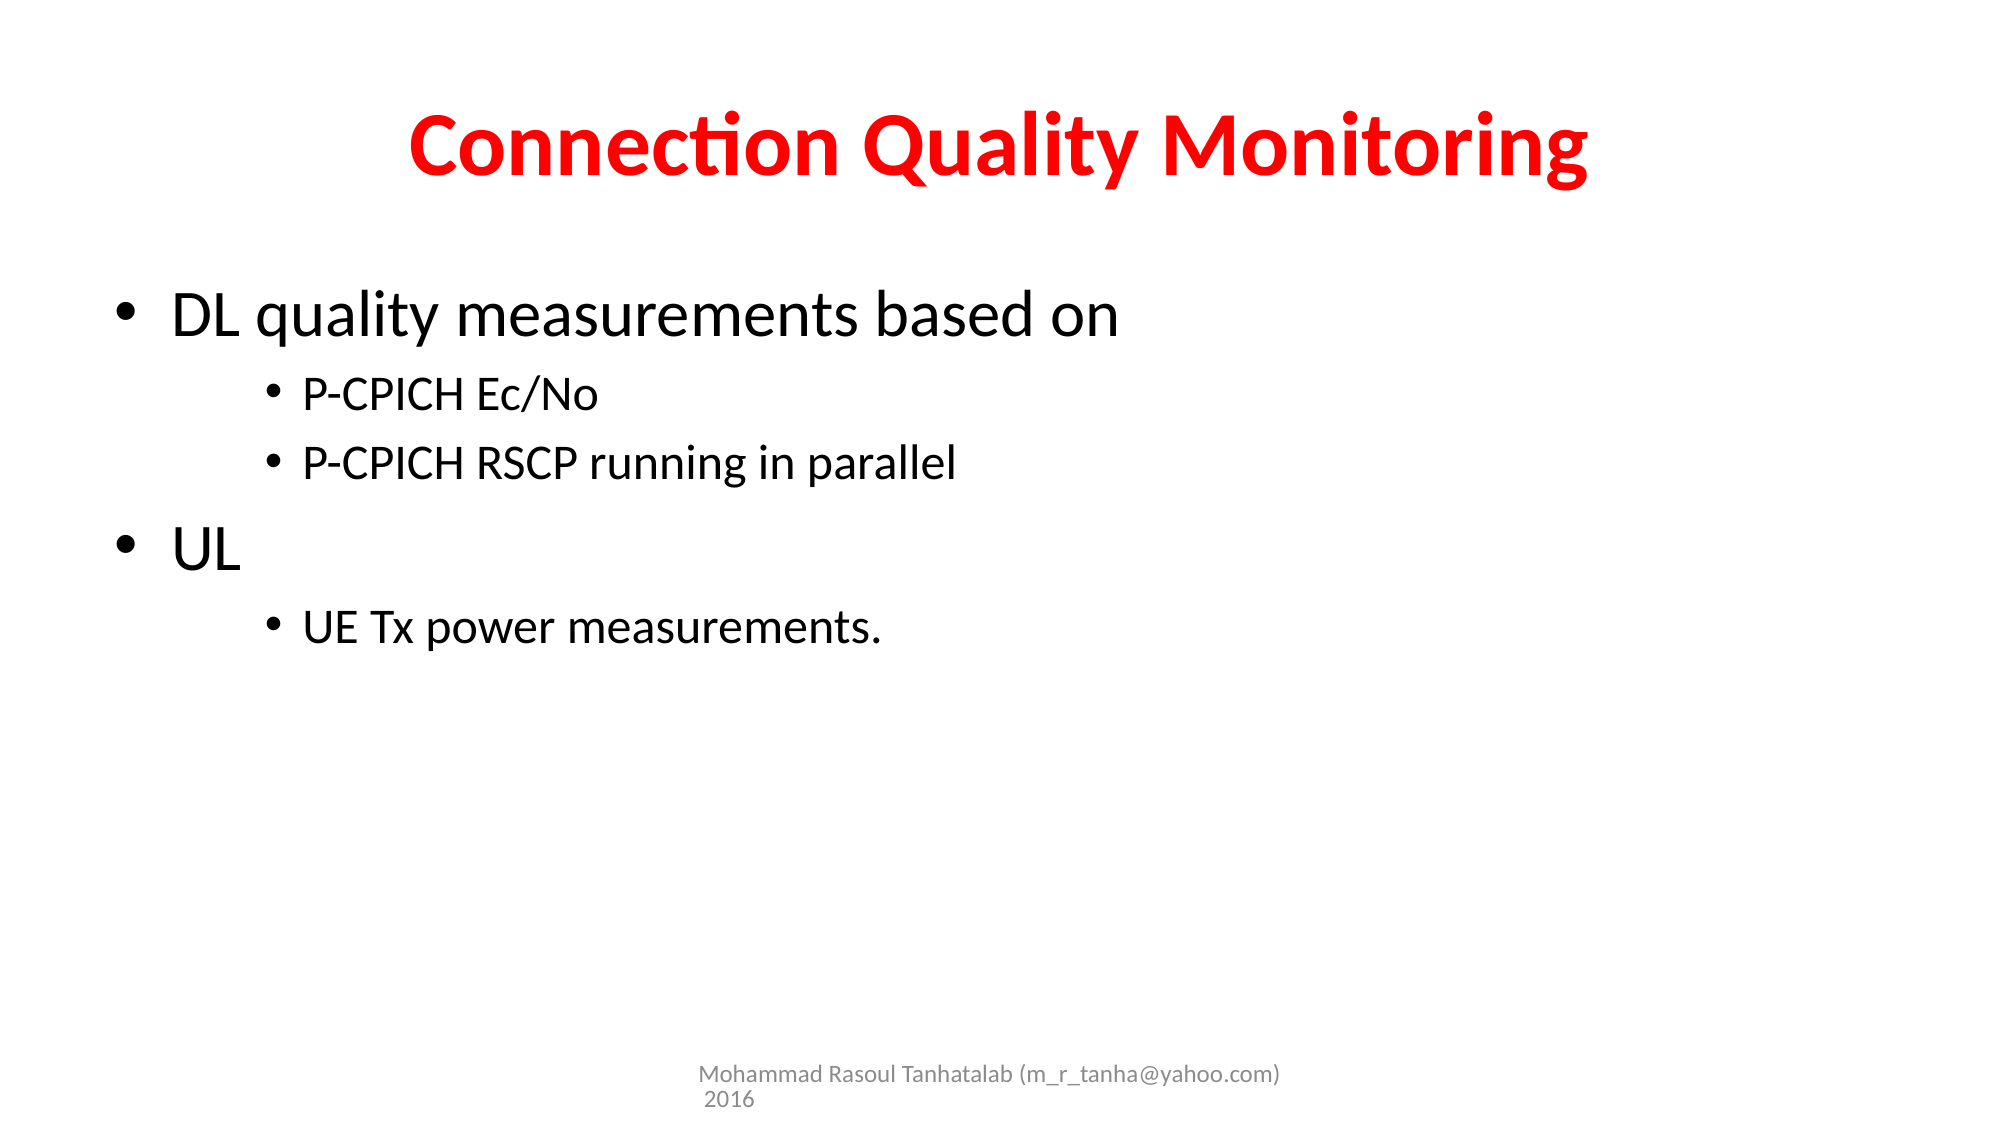

# Connection Quality Monitoring
DL quality measurements based on
P-CPICH Ec/No
P-CPICH RSCP running in parallel
UL
UE Tx power measurements.
Mohammad Rasoul Tanhatalab (m_r_tanha@yahoo.com)    2016